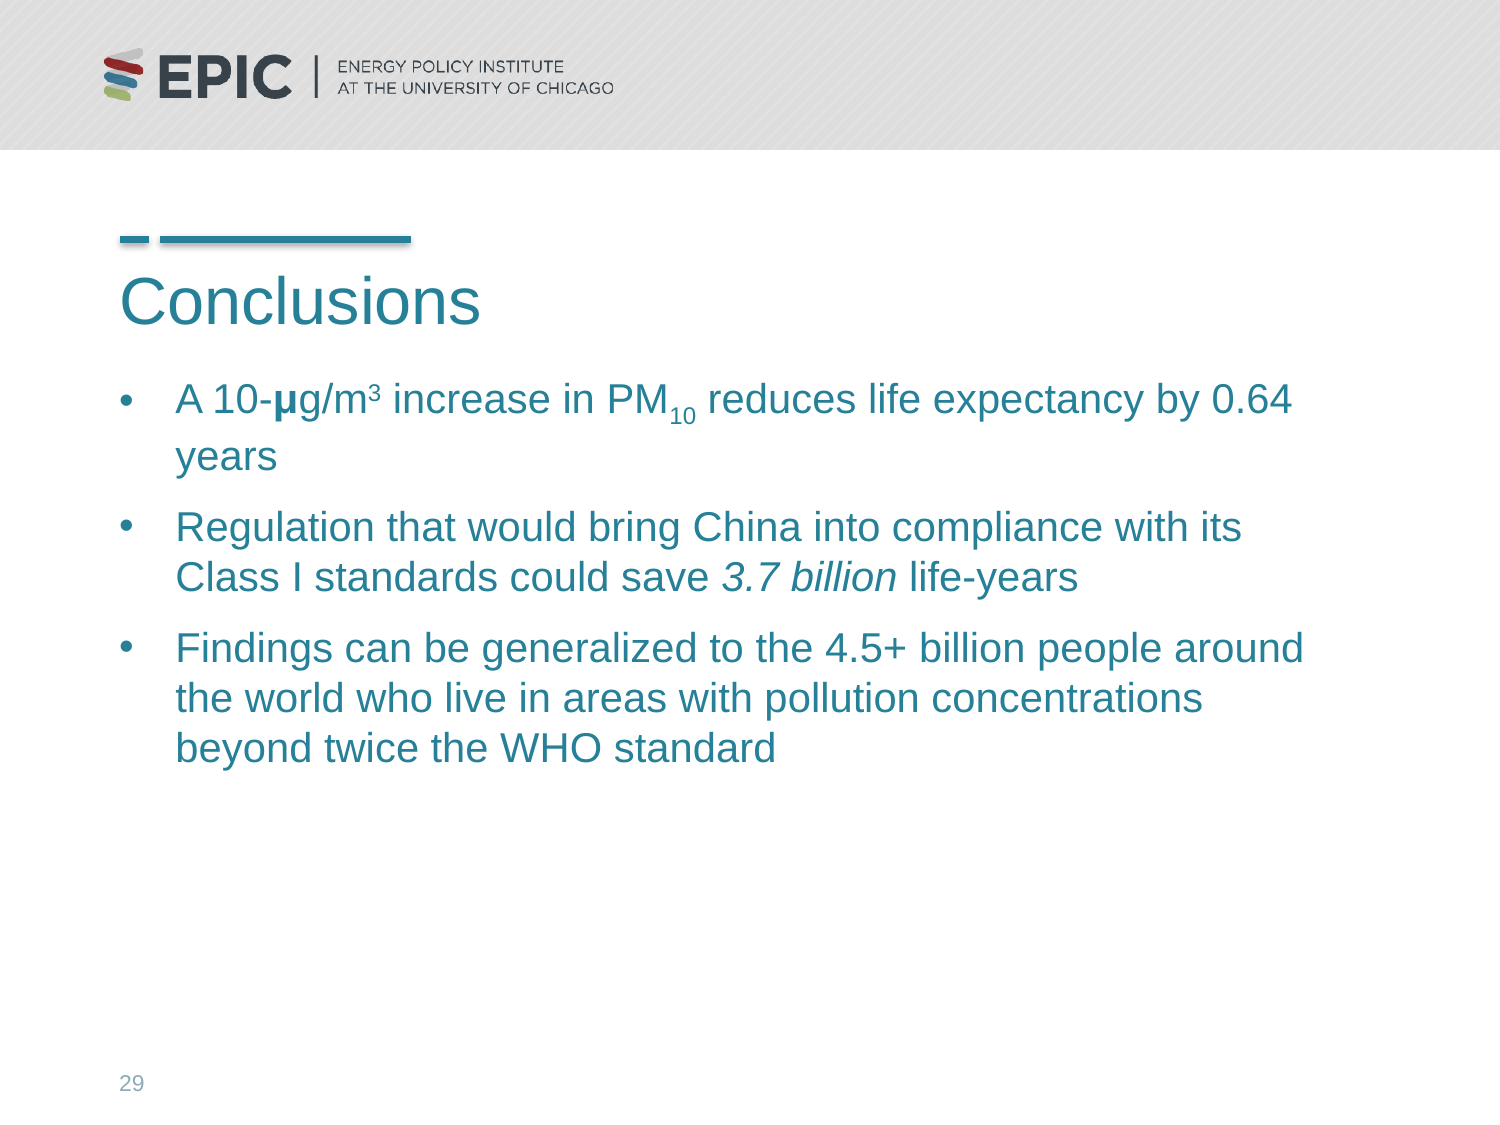

# Conclusions
A 10-μg/m3 increase in PM10 reduces life expectancy by 0.64 years
Regulation that would bring China into compliance with its Class I standards could save 3.7 billion life-years
Findings can be generalized to the 4.5+ billion people around the world who live in areas with pollution concentrations beyond twice the WHO standard

29